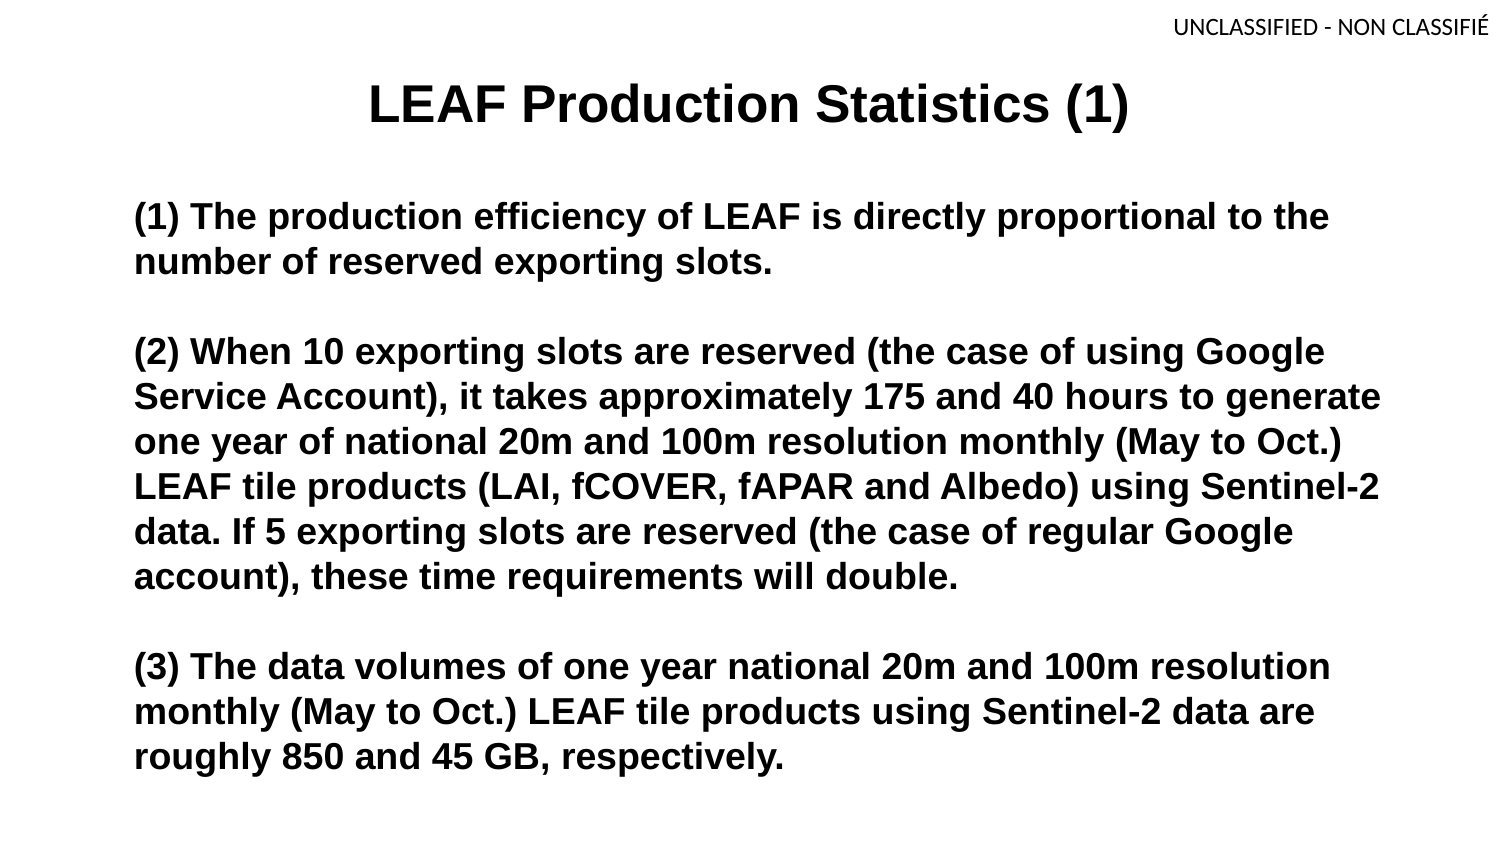

# LEAF Production Statistics (1)
(1) The production efficiency of LEAF is directly proportional to the number of reserved exporting slots.

(2) When 10 exporting slots are reserved (the case of using Google Service Account), it takes approximately 175 and 40 hours to generate one year of national 20m and 100m resolution monthly (May to Oct.) LEAF tile products (LAI, fCOVER, fAPAR and Albedo) using Sentinel-2 data. If 5 exporting slots are reserved (the case of regular Google account), these time requirements will double.

(3) The data volumes of one year national 20m and 100m resolution monthly (May to Oct.) LEAF tile products using Sentinel-2 data are roughly 850 and 45 GB, respectively.